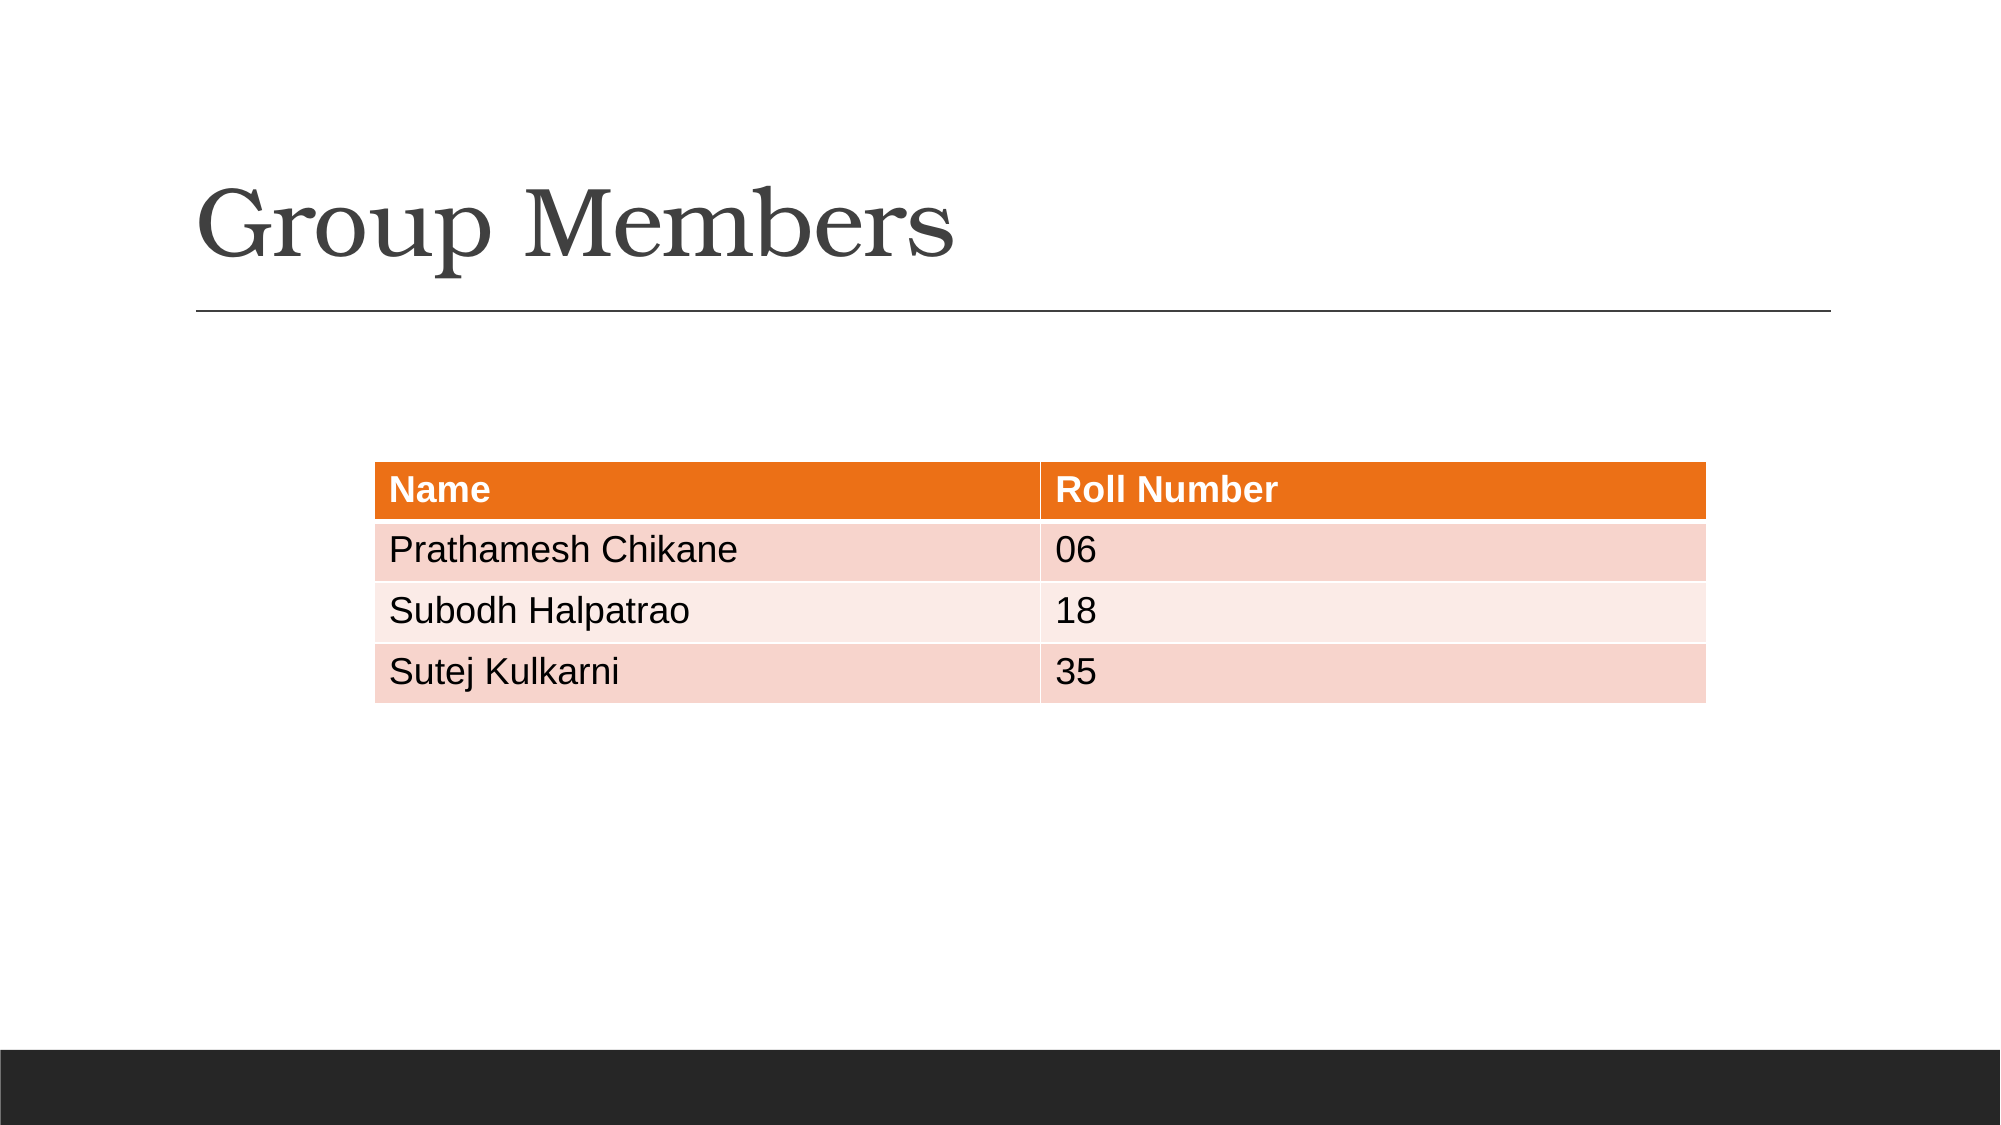

# Group Members
| Name | Roll Number |
| --- | --- |
| Prathamesh Chikane | 06 |
| Subodh Halpatrao | 18 |
| Sutej Kulkarni | 35 |